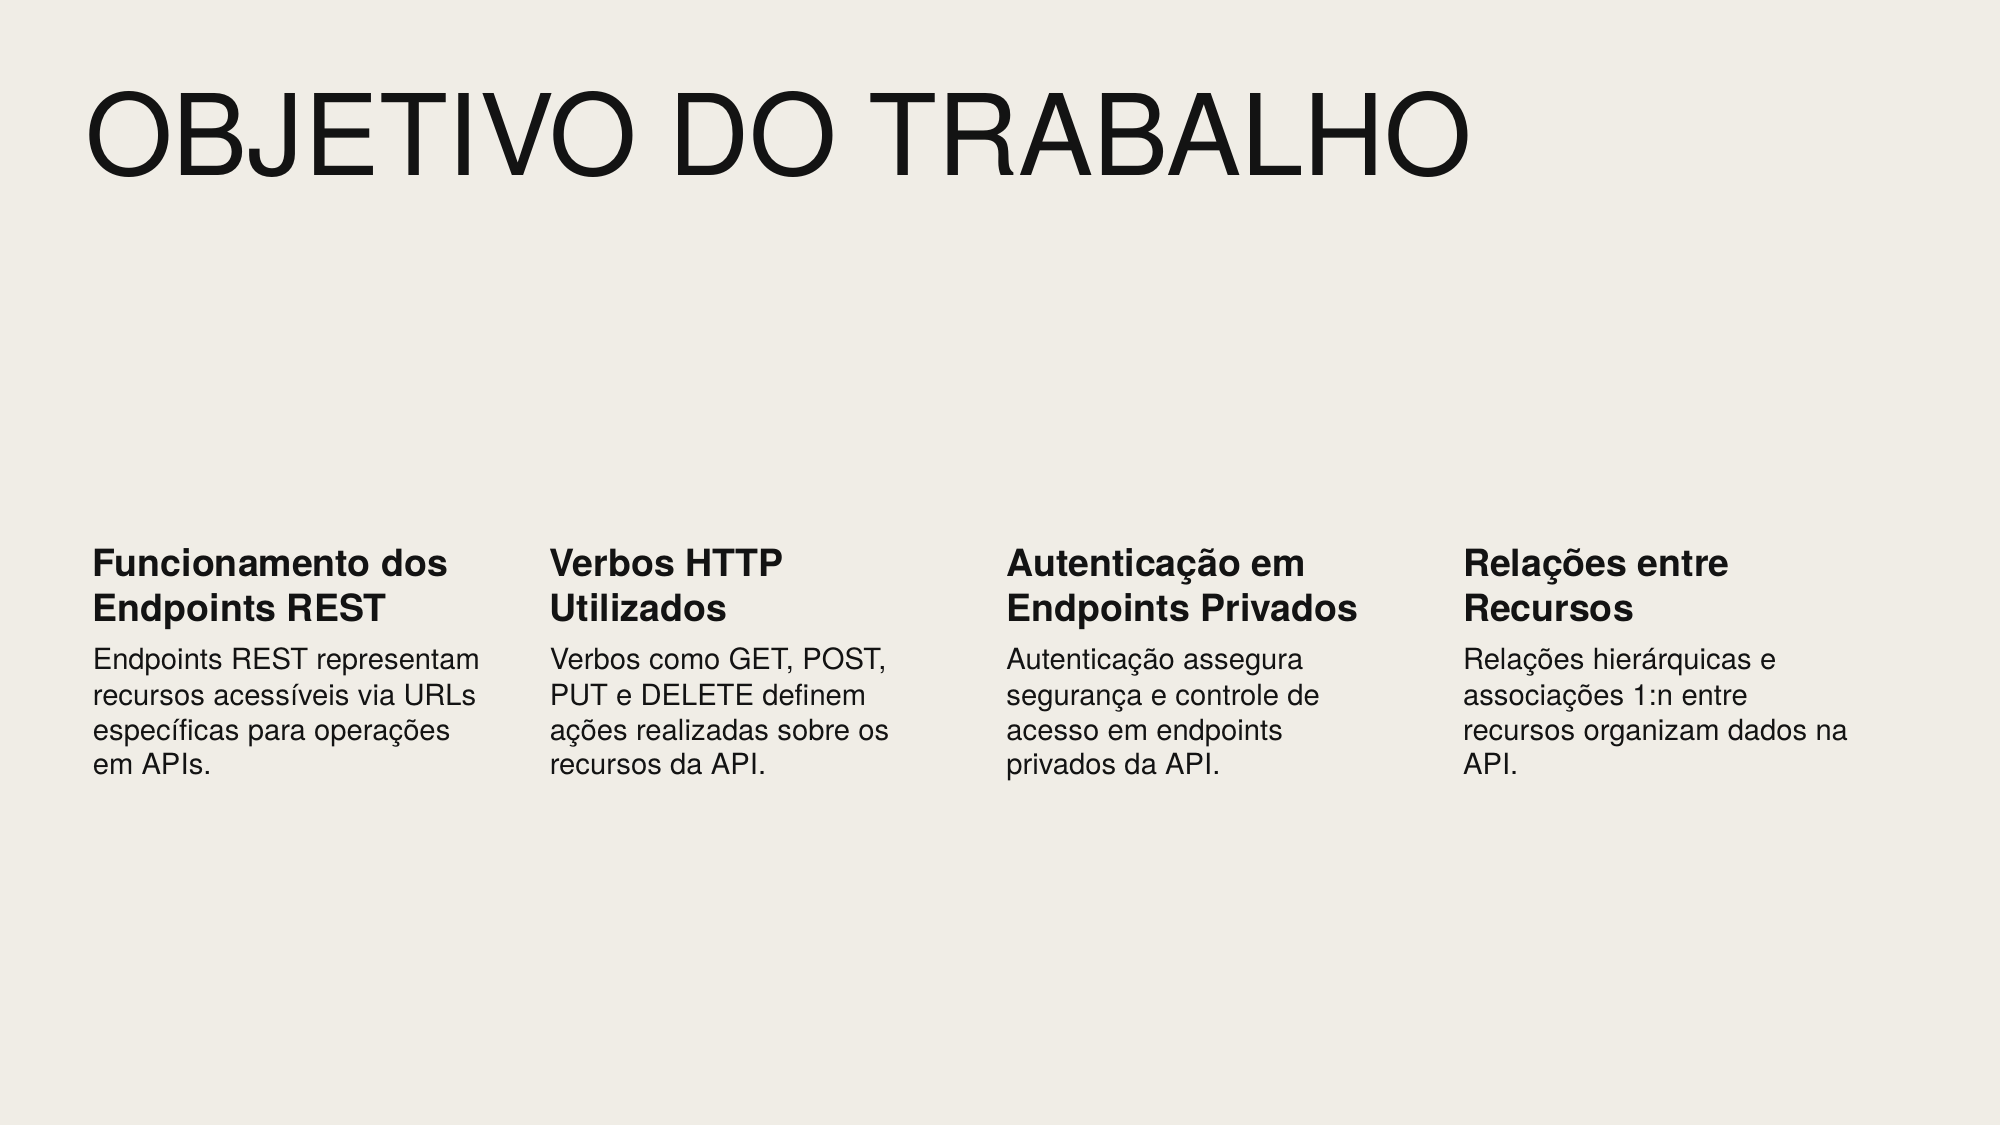

# Objetivo do Trabalho
Funcionamento dos Endpoints REST
Endpoints REST representam recursos acessíveis via URLs específicas para operações em APIs.
Verbos HTTP Utilizados
Verbos como GET, POST, PUT e DELETE definem ações realizadas sobre os recursos da API.
Autenticação em Endpoints Privados
Autenticação assegura segurança e controle de acesso em endpoints privados da API.
Relações entre Recursos
Relações hierárquicas e associações 1:n entre recursos organizam dados na API.